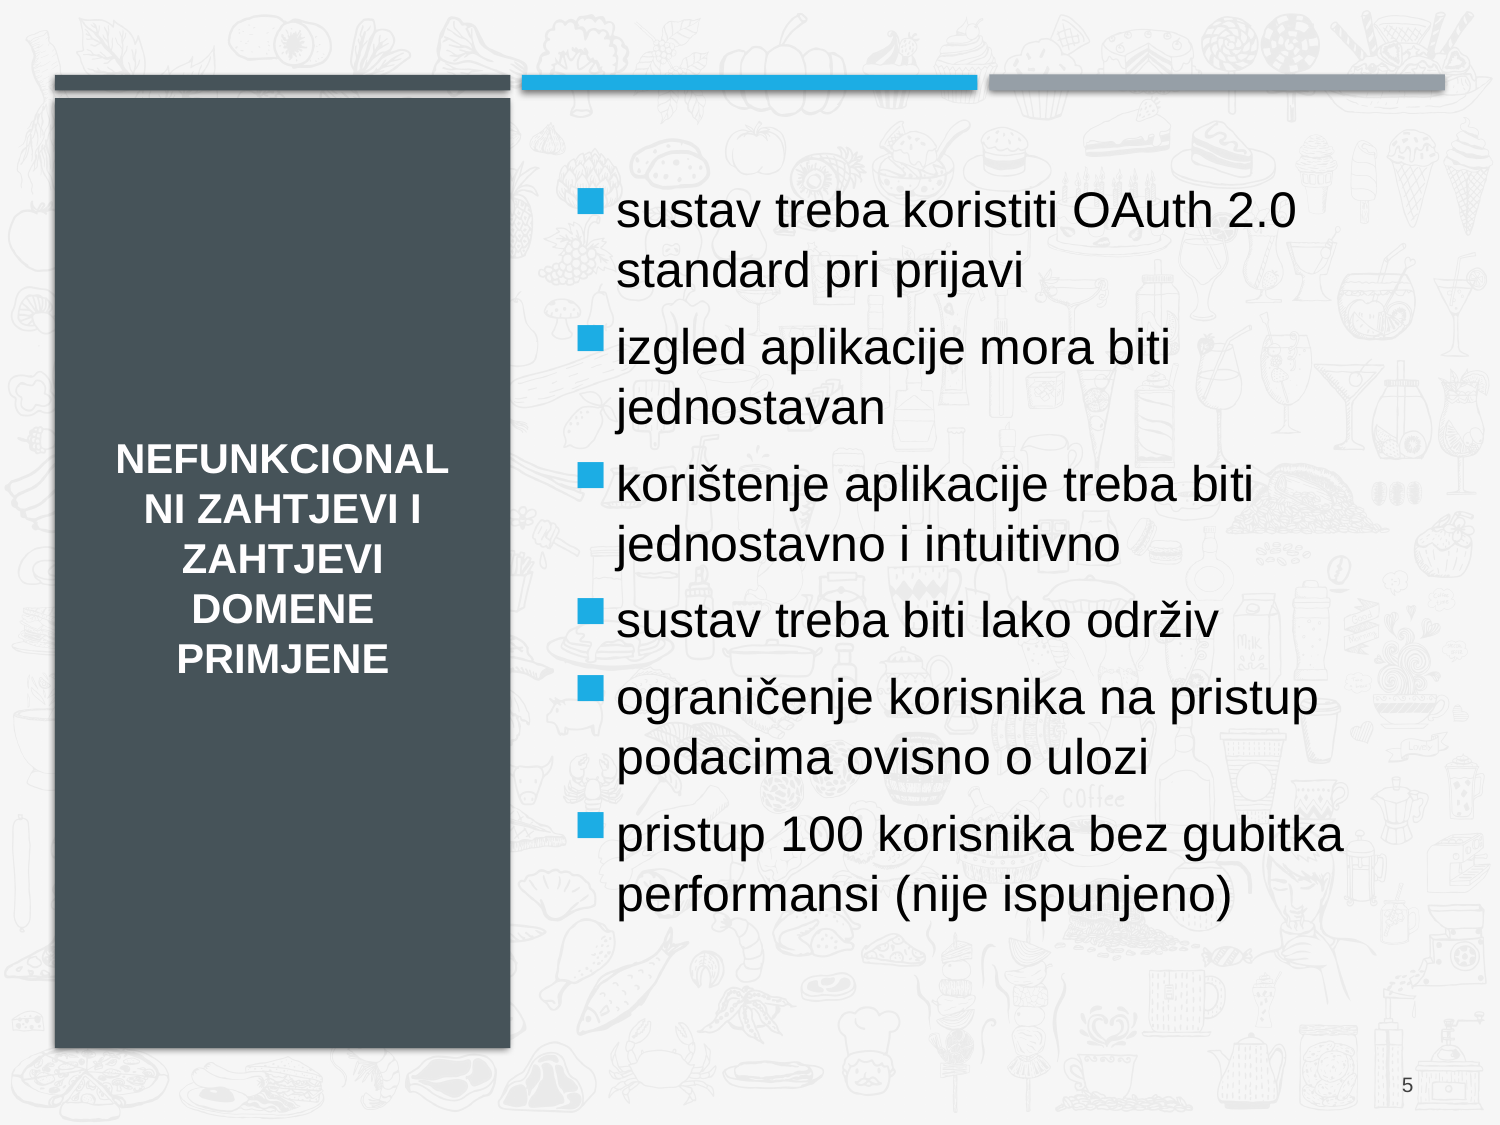

# NEFUNKCIONALNI ZAHTJEVI I ZAHTJEVI DOMENE PRIMJENE
sustav treba koristiti OAuth 2.0 standard pri prijavi
izgled aplikacije mora biti jednostavan
korištenje aplikacije treba biti jednostavno i intuitivno
sustav treba biti lako održiv
ograničenje korisnika na pristup podacima ovisno o ulozi
pristup 100 korisnika bez gubitka performansi (nije ispunjeno)

5